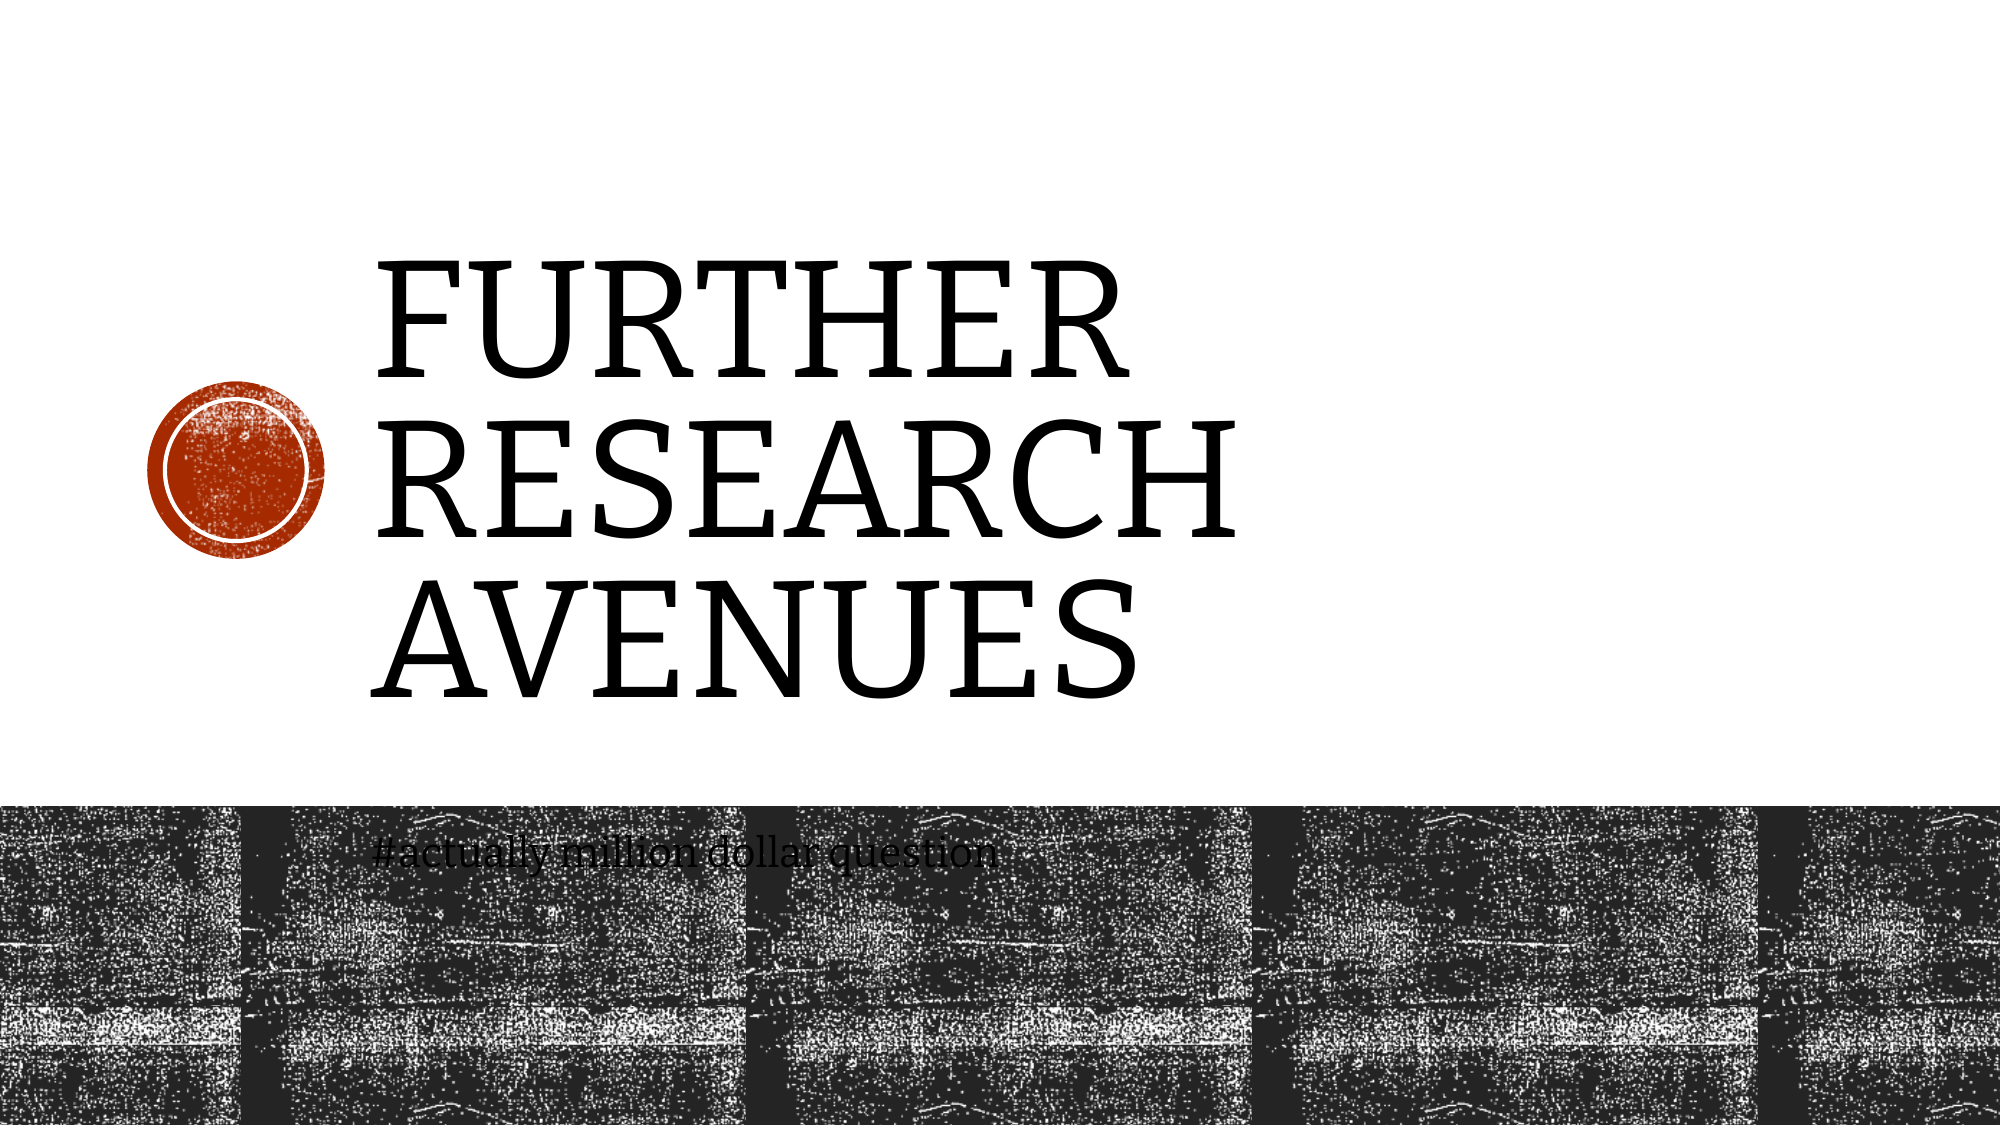

# Further Research Avenues
#actually million dollar question